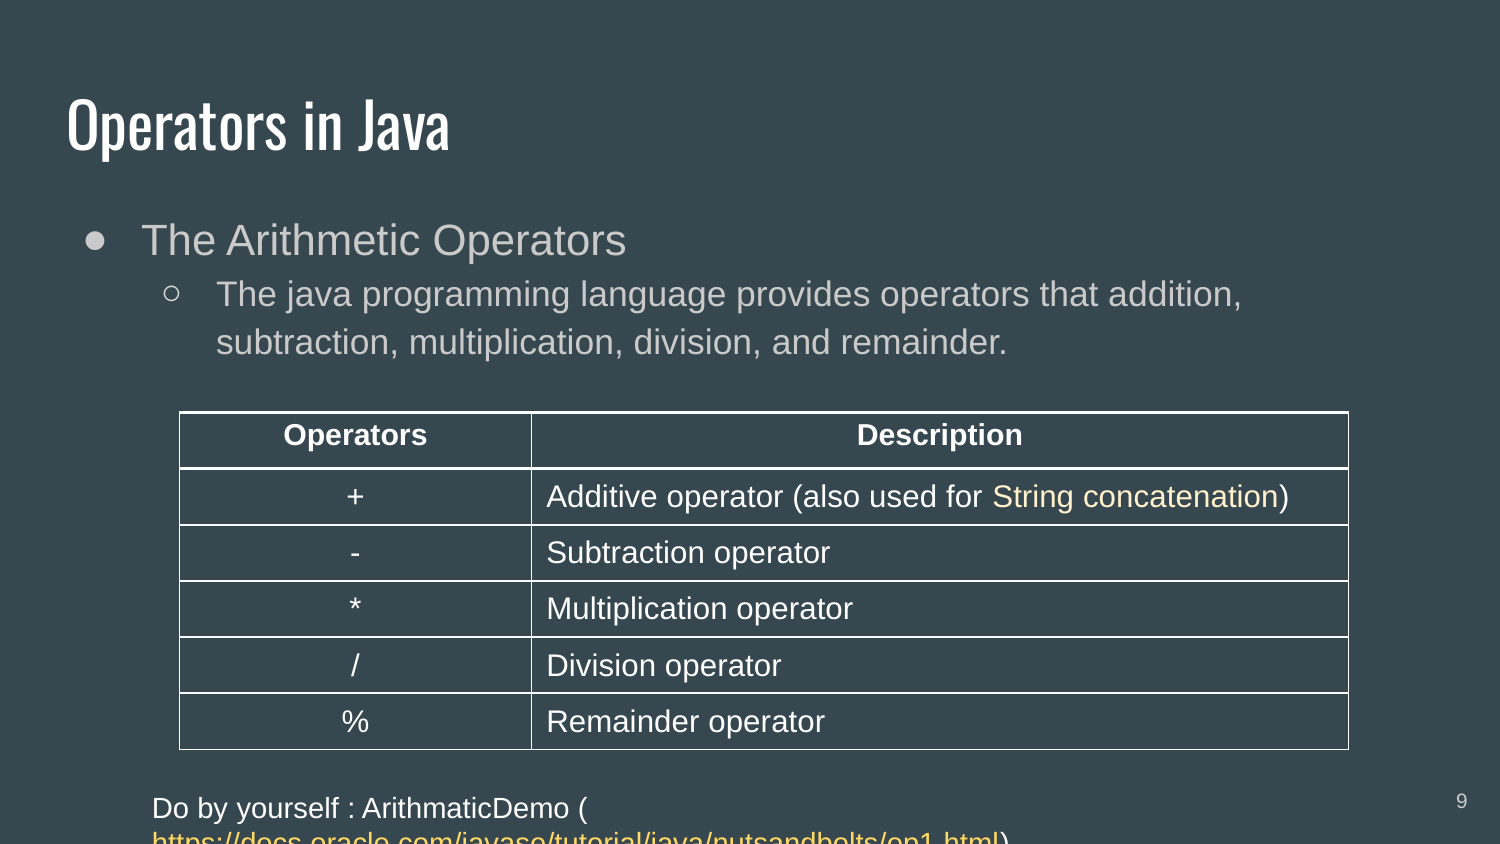

# Operators in Java
The Arithmetic Operators
The java programming language provides operators that addition, subtraction, multiplication, division, and remainder.

| Operators | Description |
| --- | --- |
| + | Additive operator (also used for String concatenation) |
| - | Subtraction operator |
| \* | Multiplication operator |
| / | Division operator |
| % | Remainder operator |
9
Do by yourself : ArithmaticDemo (https://docs.oracle.com/javase/tutorial/java/nutsandbolts/op1.html)